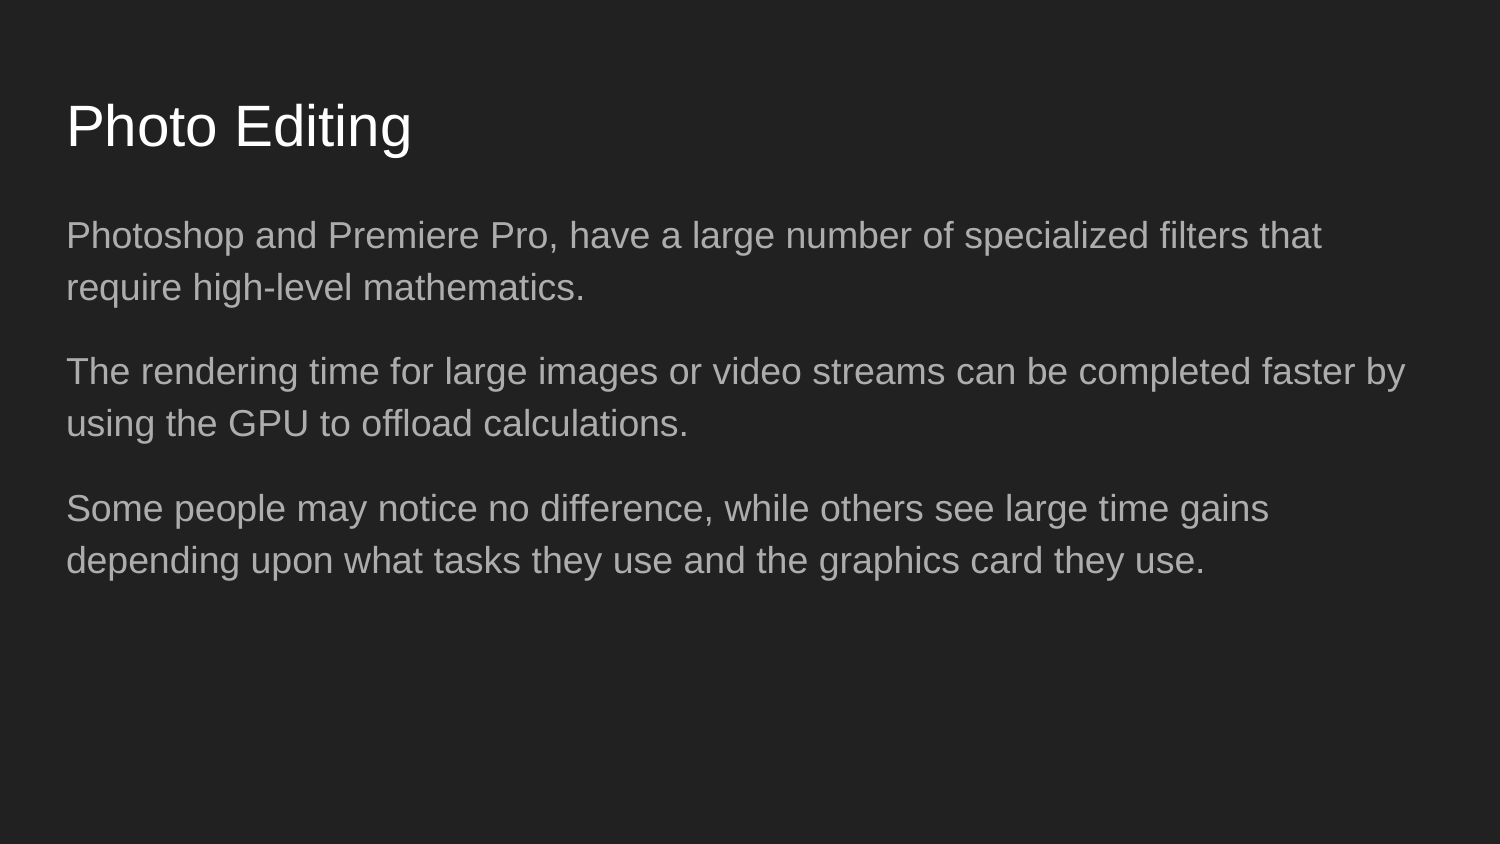

# Photo Editing
Photoshop and Premiere Pro, have a large number of specialized filters that require high-level mathematics.
The rendering time for large images or video streams can be completed faster by using the GPU to offload calculations.
Some people may notice no difference, while others see large time gains depending upon what tasks they use and the graphics card they use.